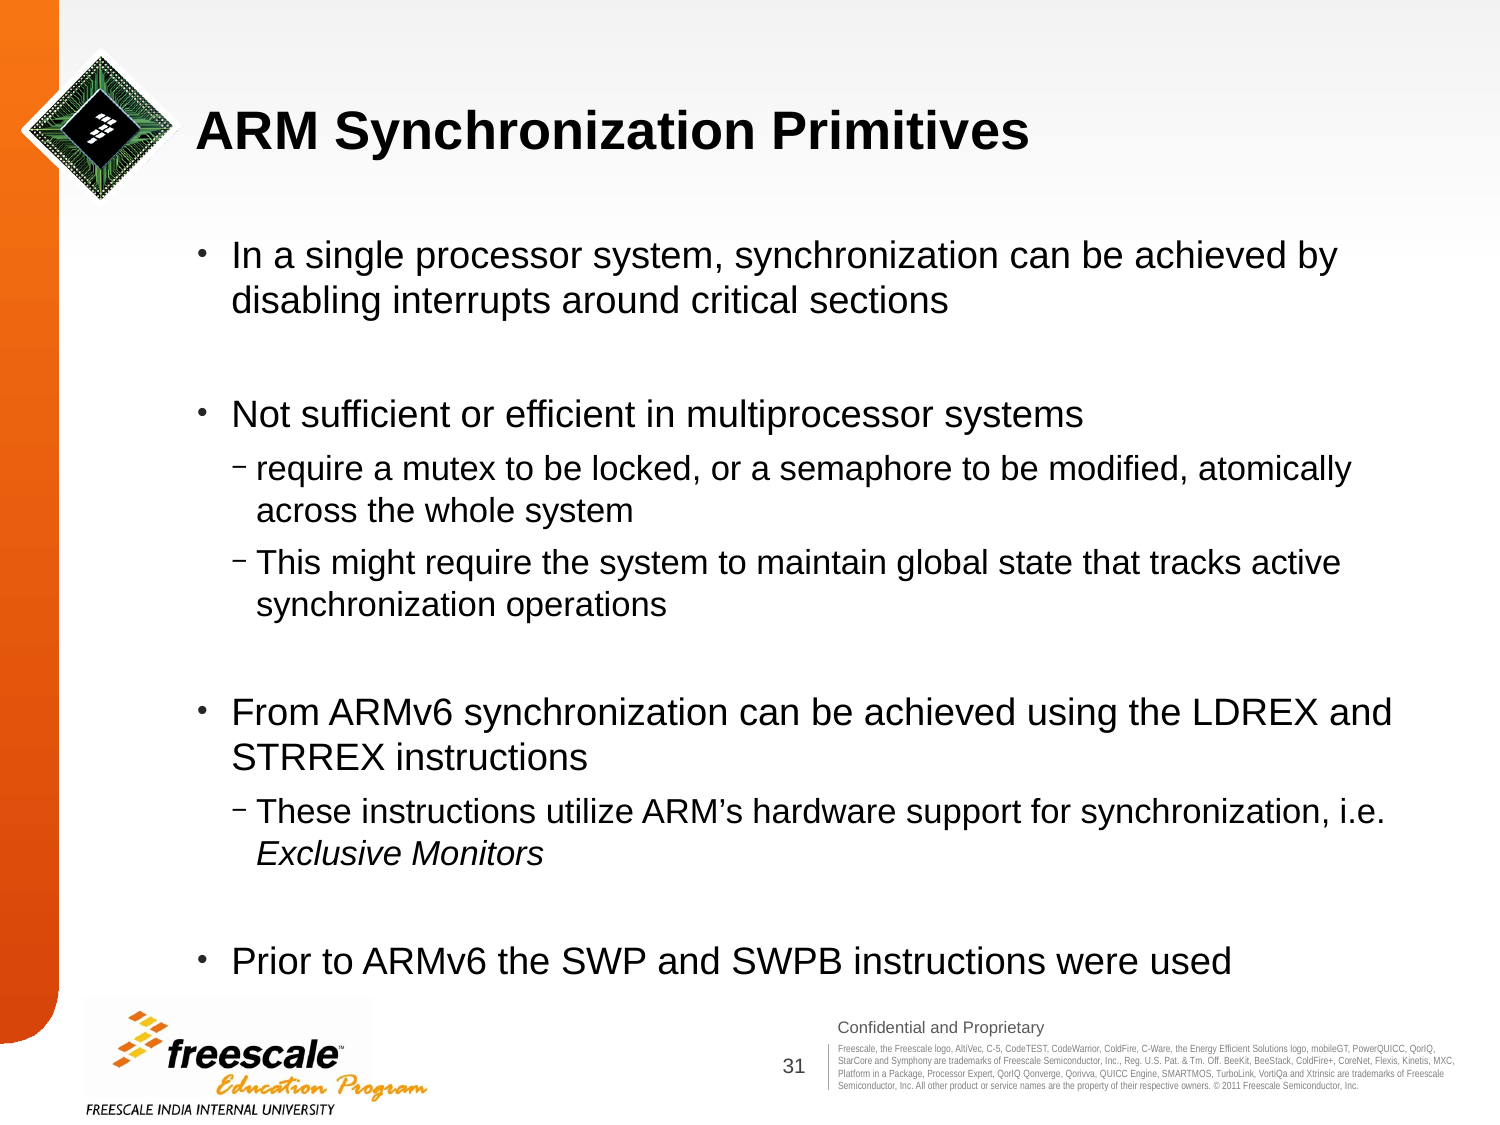

# ARM Synchronization Primitives
In a single processor system, synchronization can be achieved by disabling interrupts around critical sections

Not sufficient or efficient in multiprocessor systems
require a mutex to be locked, or a semaphore to be modified, atomically across the whole system
This might require the system to maintain global state that tracks active synchronization operations

From ARMv6 synchronization can be achieved using the LDREX and STRREX instructions
These instructions utilize ARM’s hardware support for synchronization, i.e. Exclusive Monitors

Prior to ARMv6 the SWP and SWPB instructions were used